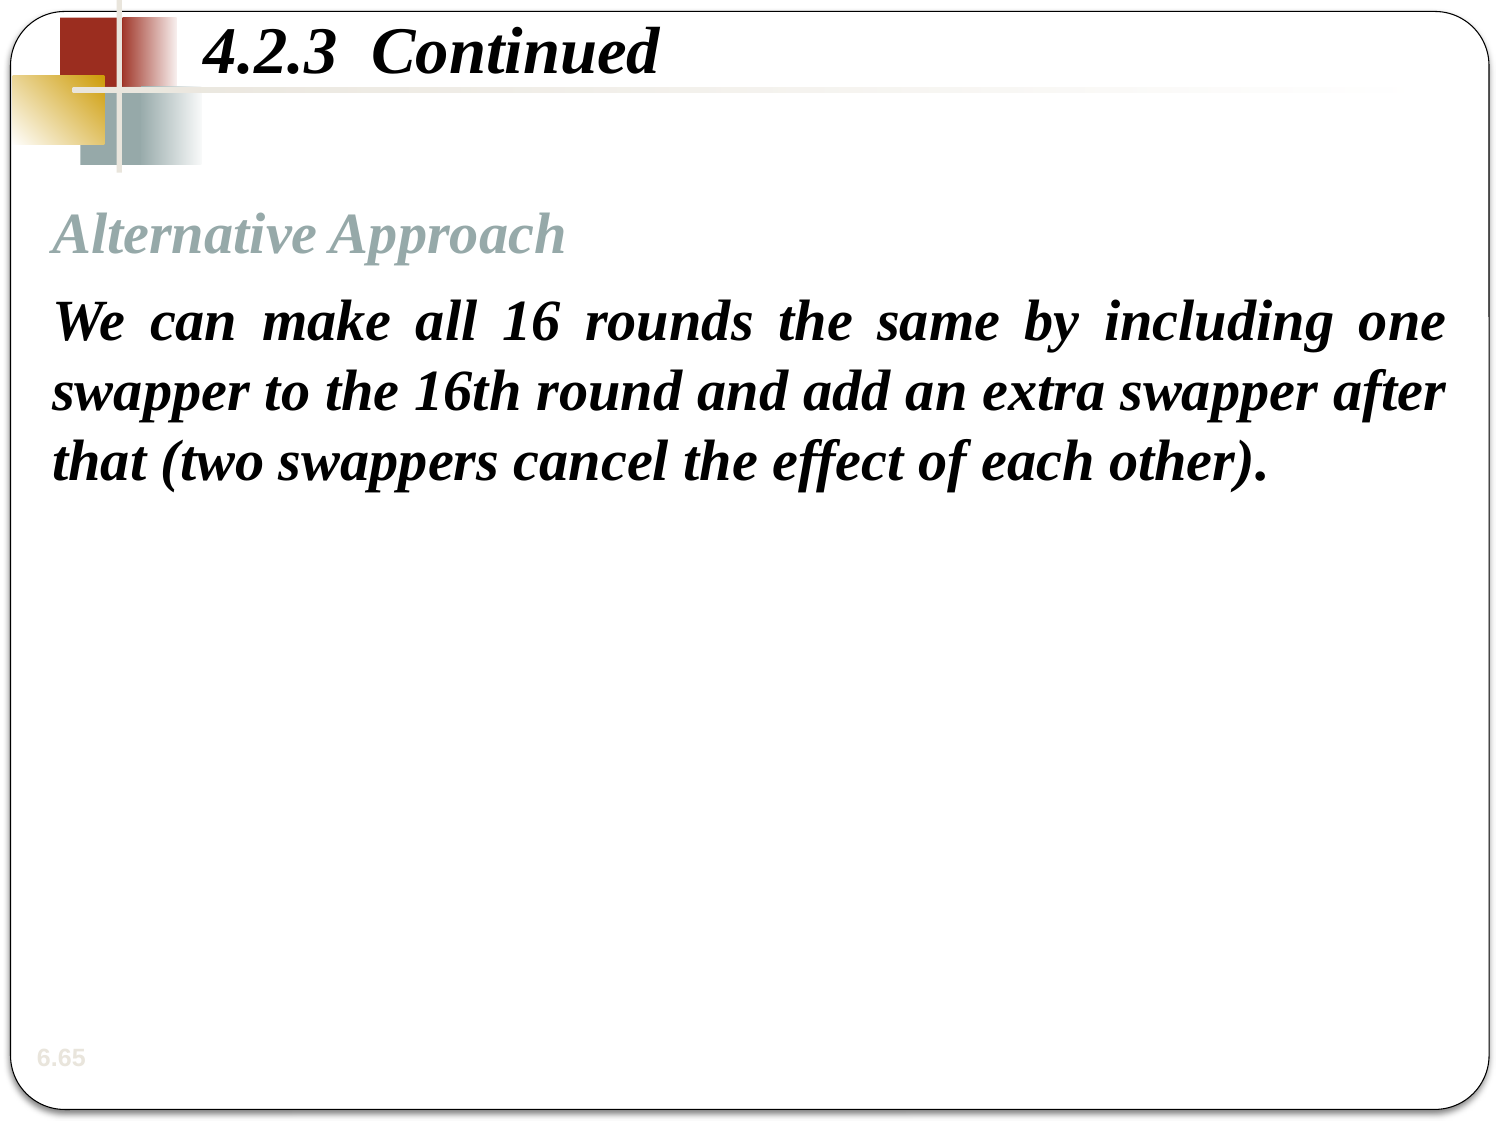

4.2.3  Continued

Alternative Approach
We can make all 16 rounds the same by including one swapper to the 16th round and add an extra swapper after that (two swappers cancel the effect of each other).

6.65